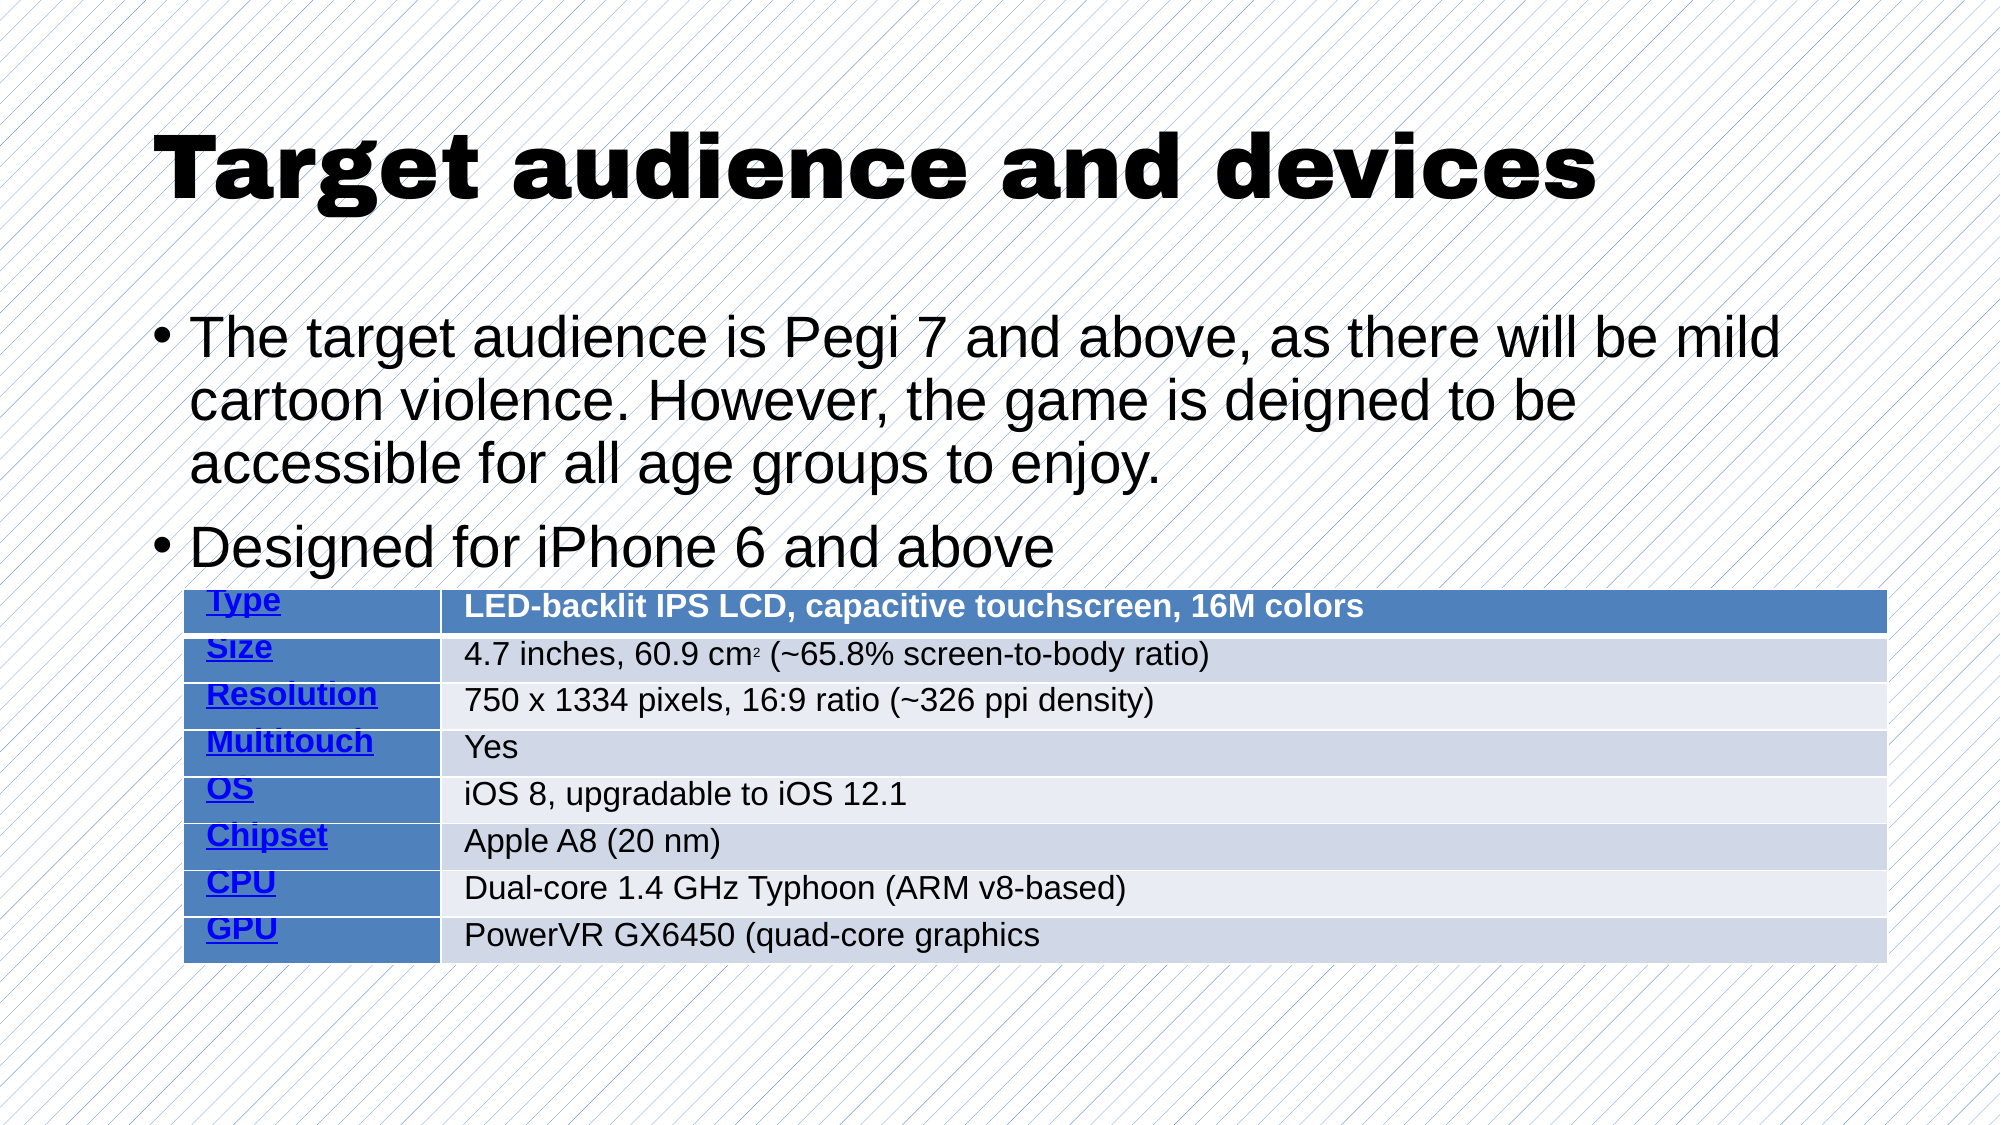

# Target audience and devices
The target audience is Pegi 7 and above, as there will be mild cartoon violence. However, the game is deigned to be accessible for all age groups to enjoy.
Designed for iPhone 6 and above

| Type | LED-backlit IPS LCD, capacitive touchscreen, 16M colors |
| --- | --- |
| Size | 4.7 inches, 60.9 cm2 (~65.8% screen-to-body ratio) |
| Resolution | 750 x 1334 pixels, 16:9 ratio (~326 ppi density) |
| Multitouch | Yes |
| OS | iOS 8, upgradable to iOS 12.1 |
| Chipset | Apple A8 (20 nm) |
| CPU | Dual-core 1.4 GHz Typhoon (ARM v8-based) |
| GPU | PowerVR GX6450 (quad-core graphics |